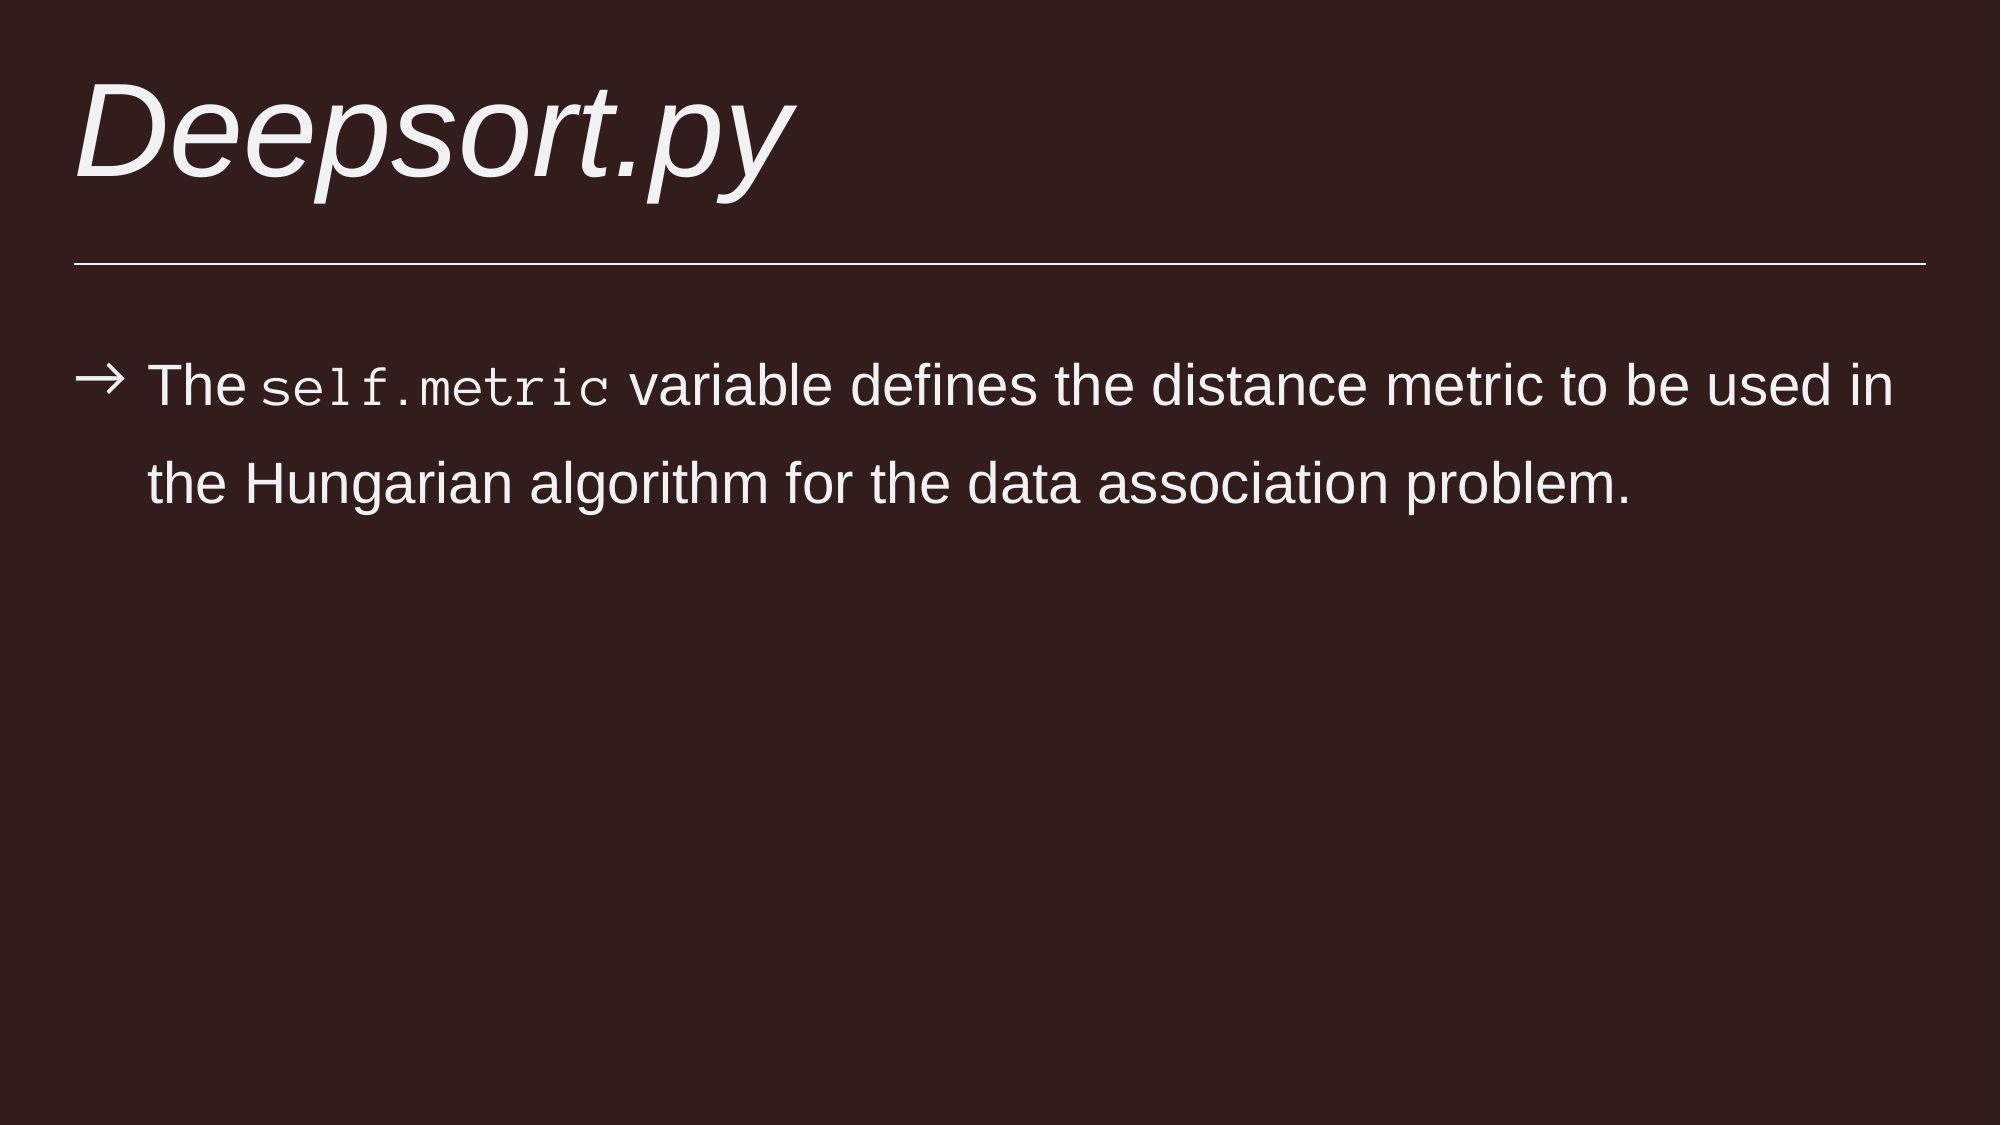

# Deepsort.py
The self.metric variable defines the distance metric to be used in the Hungarian algorithm for the data association problem.